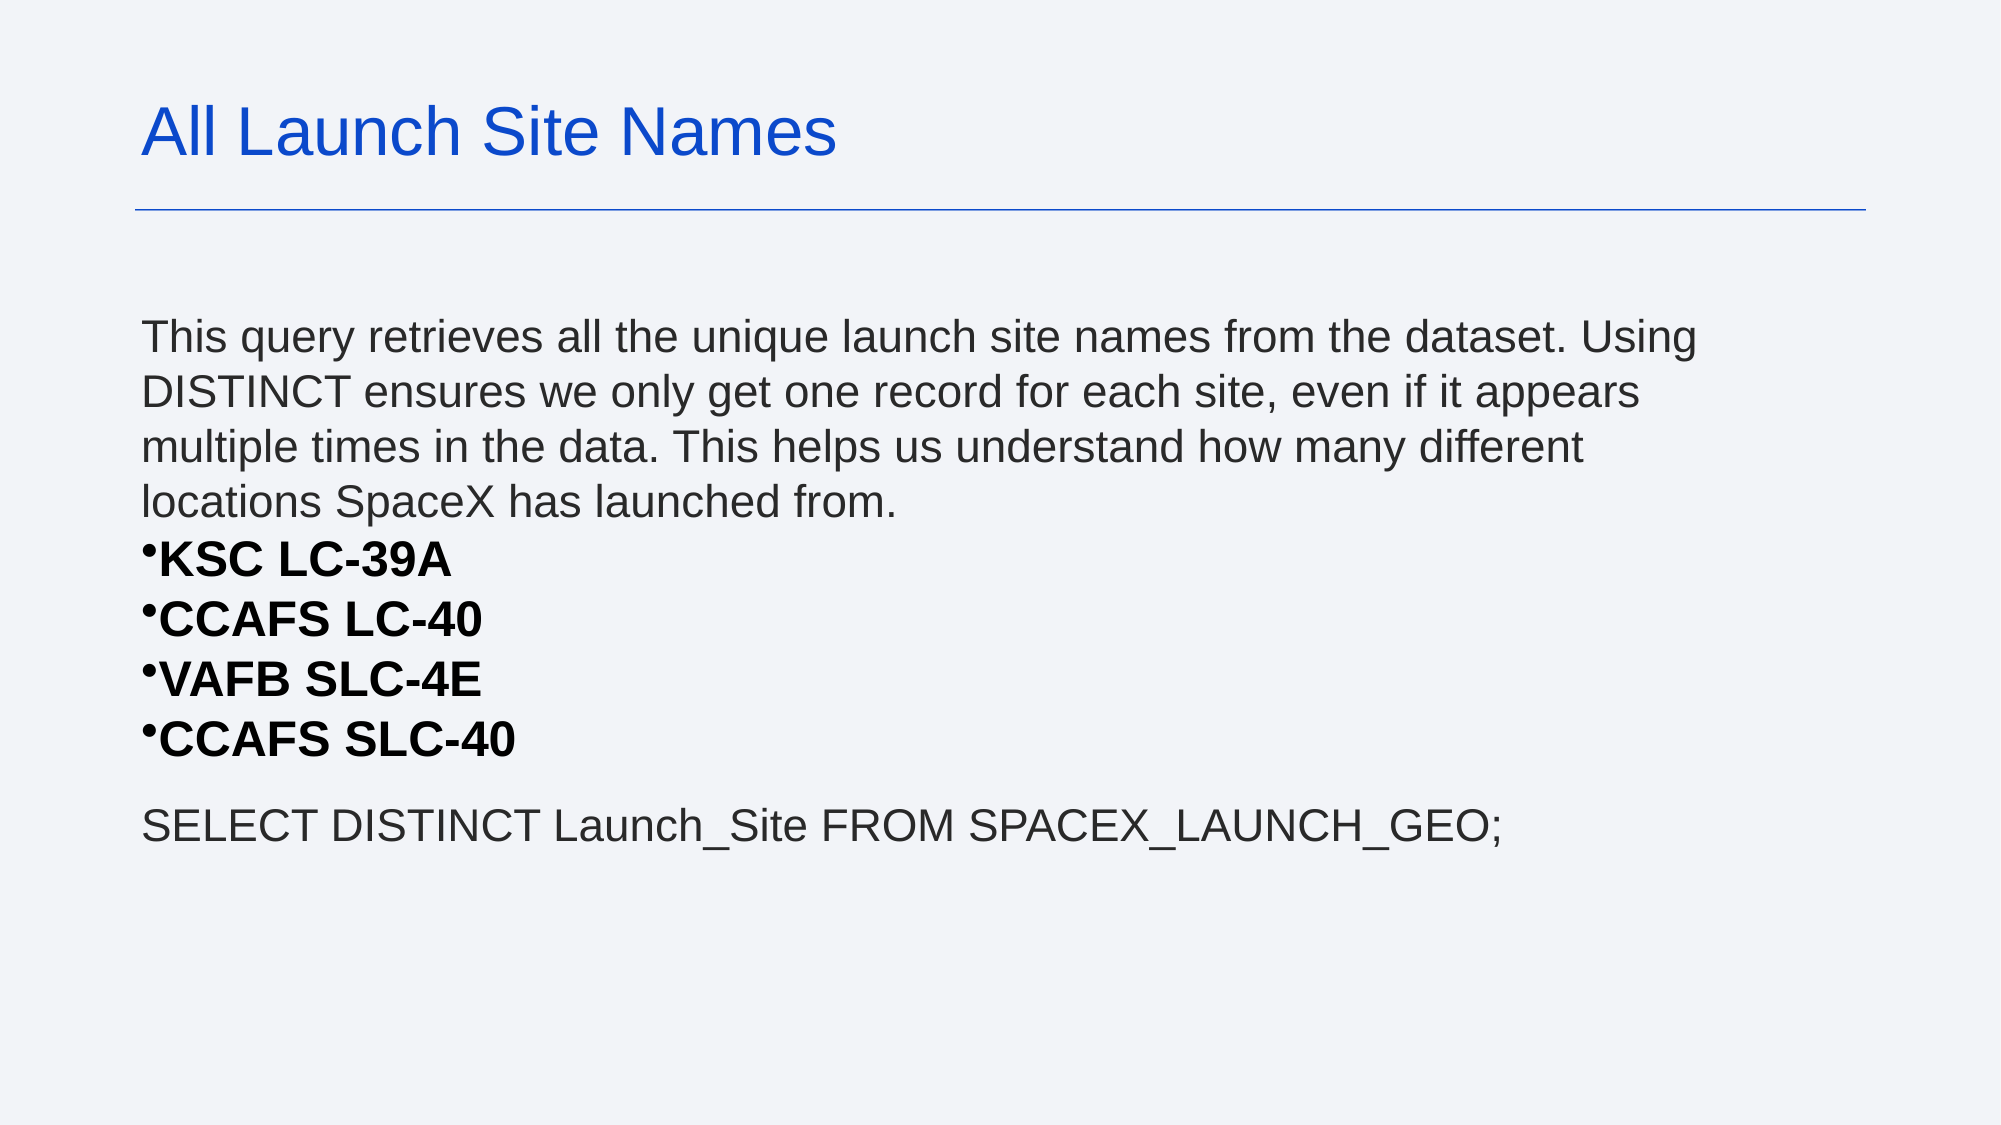

All Launch Site Names
This query retrieves all the unique launch site names from the dataset. Using DISTINCT ensures we only get one record for each site, even if it appears multiple times in the data. This helps us understand how many different locations SpaceX has launched from.
KSC LC-39A
CCAFS LC-40
VAFB SLC-4E
CCAFS SLC-40
SELECT DISTINCT Launch_Site FROM SPACEX_LAUNCH_GEO;